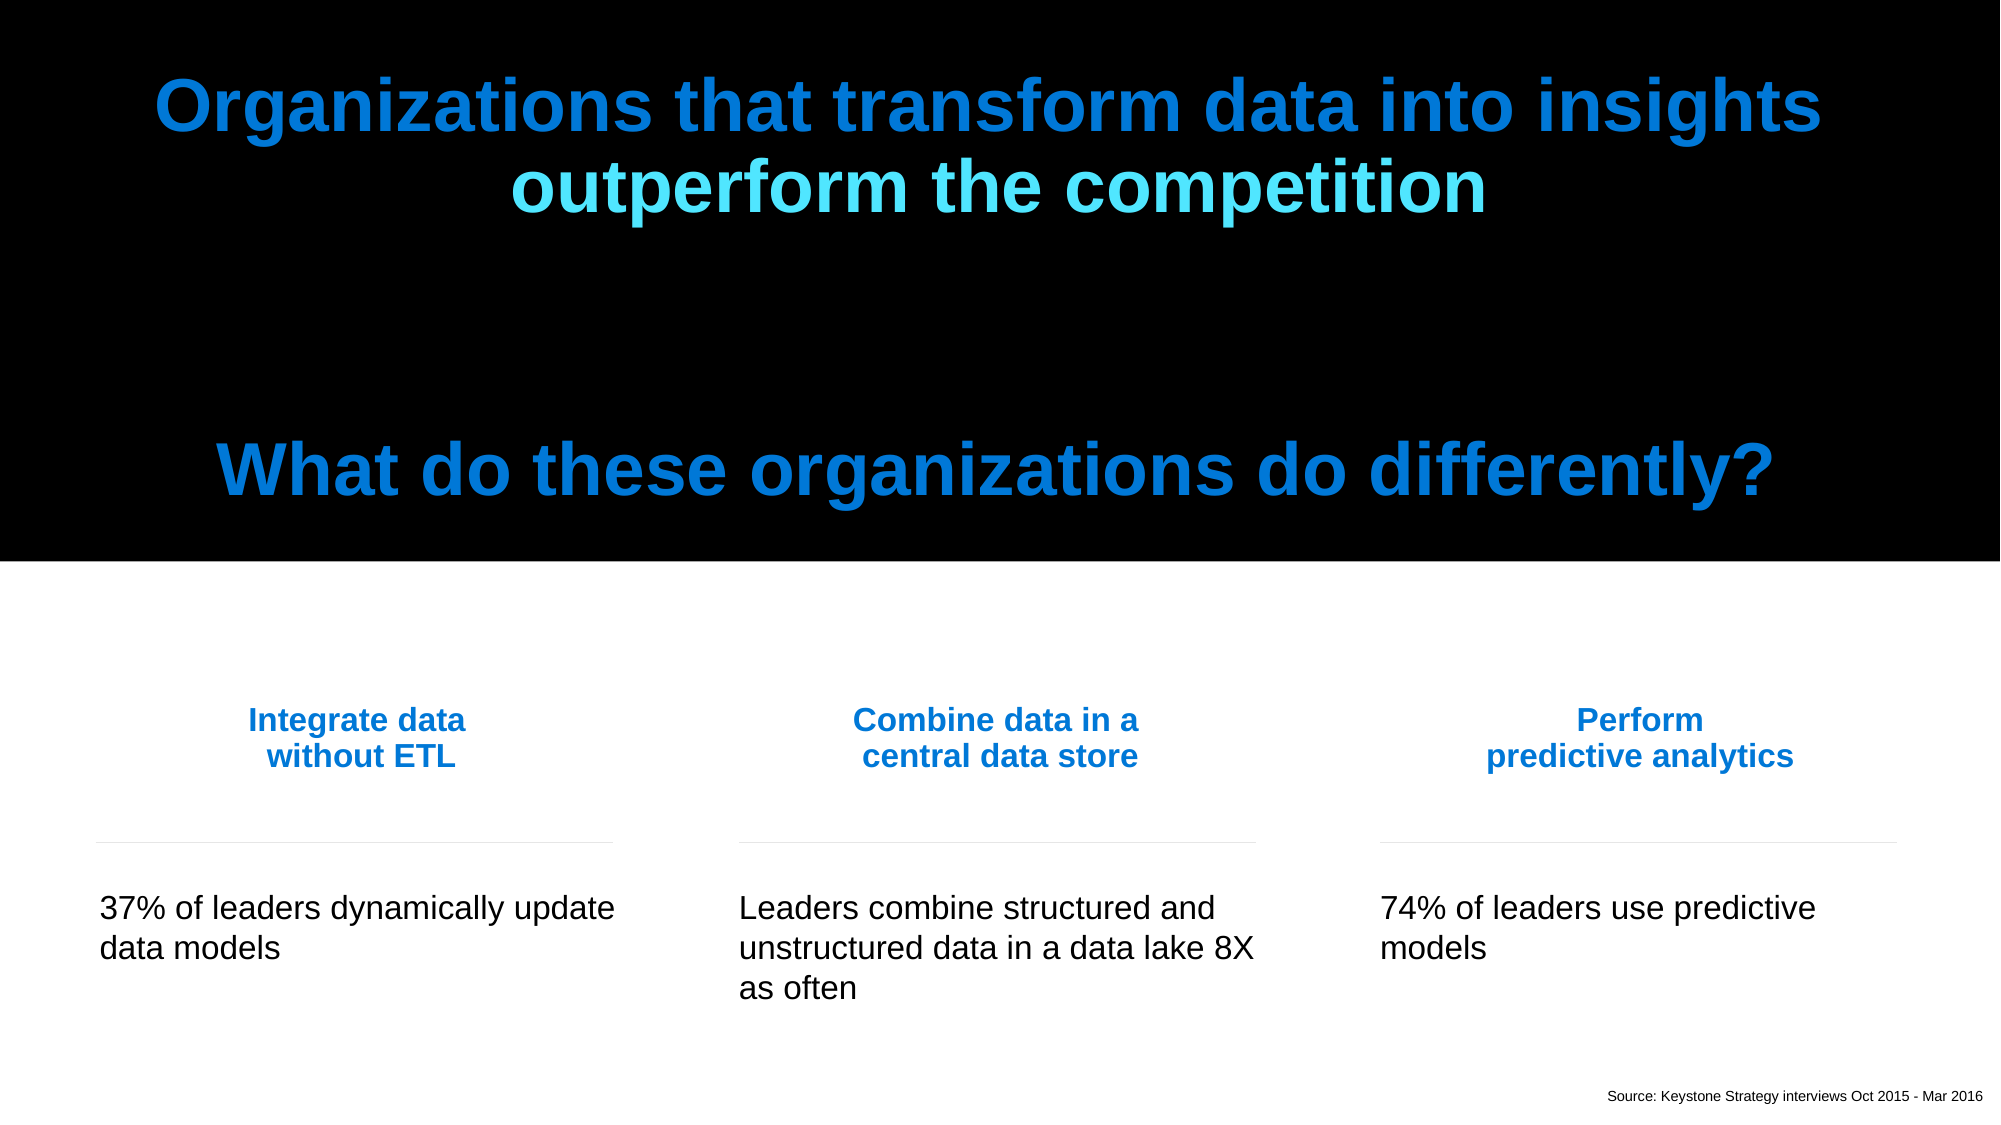

# Organizations that transform data into insights outperform the competition
What do these organizations do differently?
Integrate data
without ETL
Combine data in a
central data store
Perform
predictive analytics
37% of leaders dynamically update data models
Leaders combine structured and unstructured data in a data lake 8X as often
74% of leaders use predictive models
Source: Keystone Strategy interviews Oct 2015 - Mar 2016